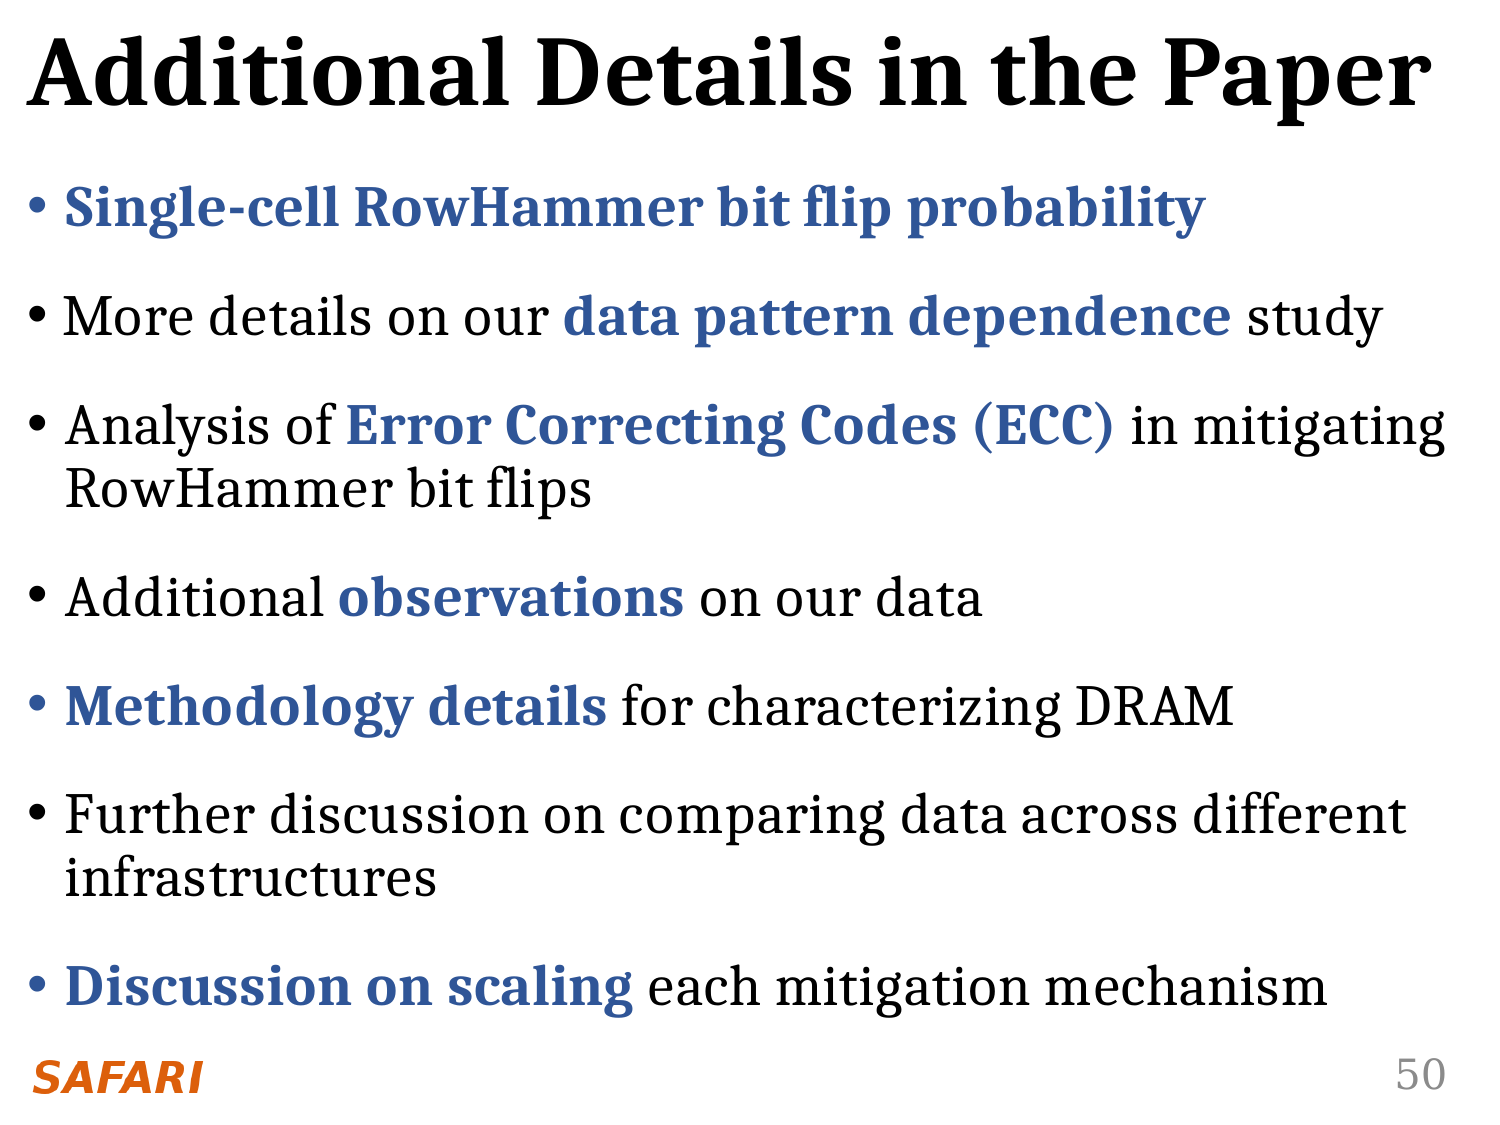

# Additional Details in the Paper
Single-cell RowHammer bit flip probability
More details on our data pattern dependence study
Analysis of Error Correcting Codes (ECC) in mitigating RowHammer bit flips
Additional observations on our data
Methodology details for characterizing DRAM
Further discussion on comparing data across different infrastructures
Discussion on scaling each mitigation mechanism